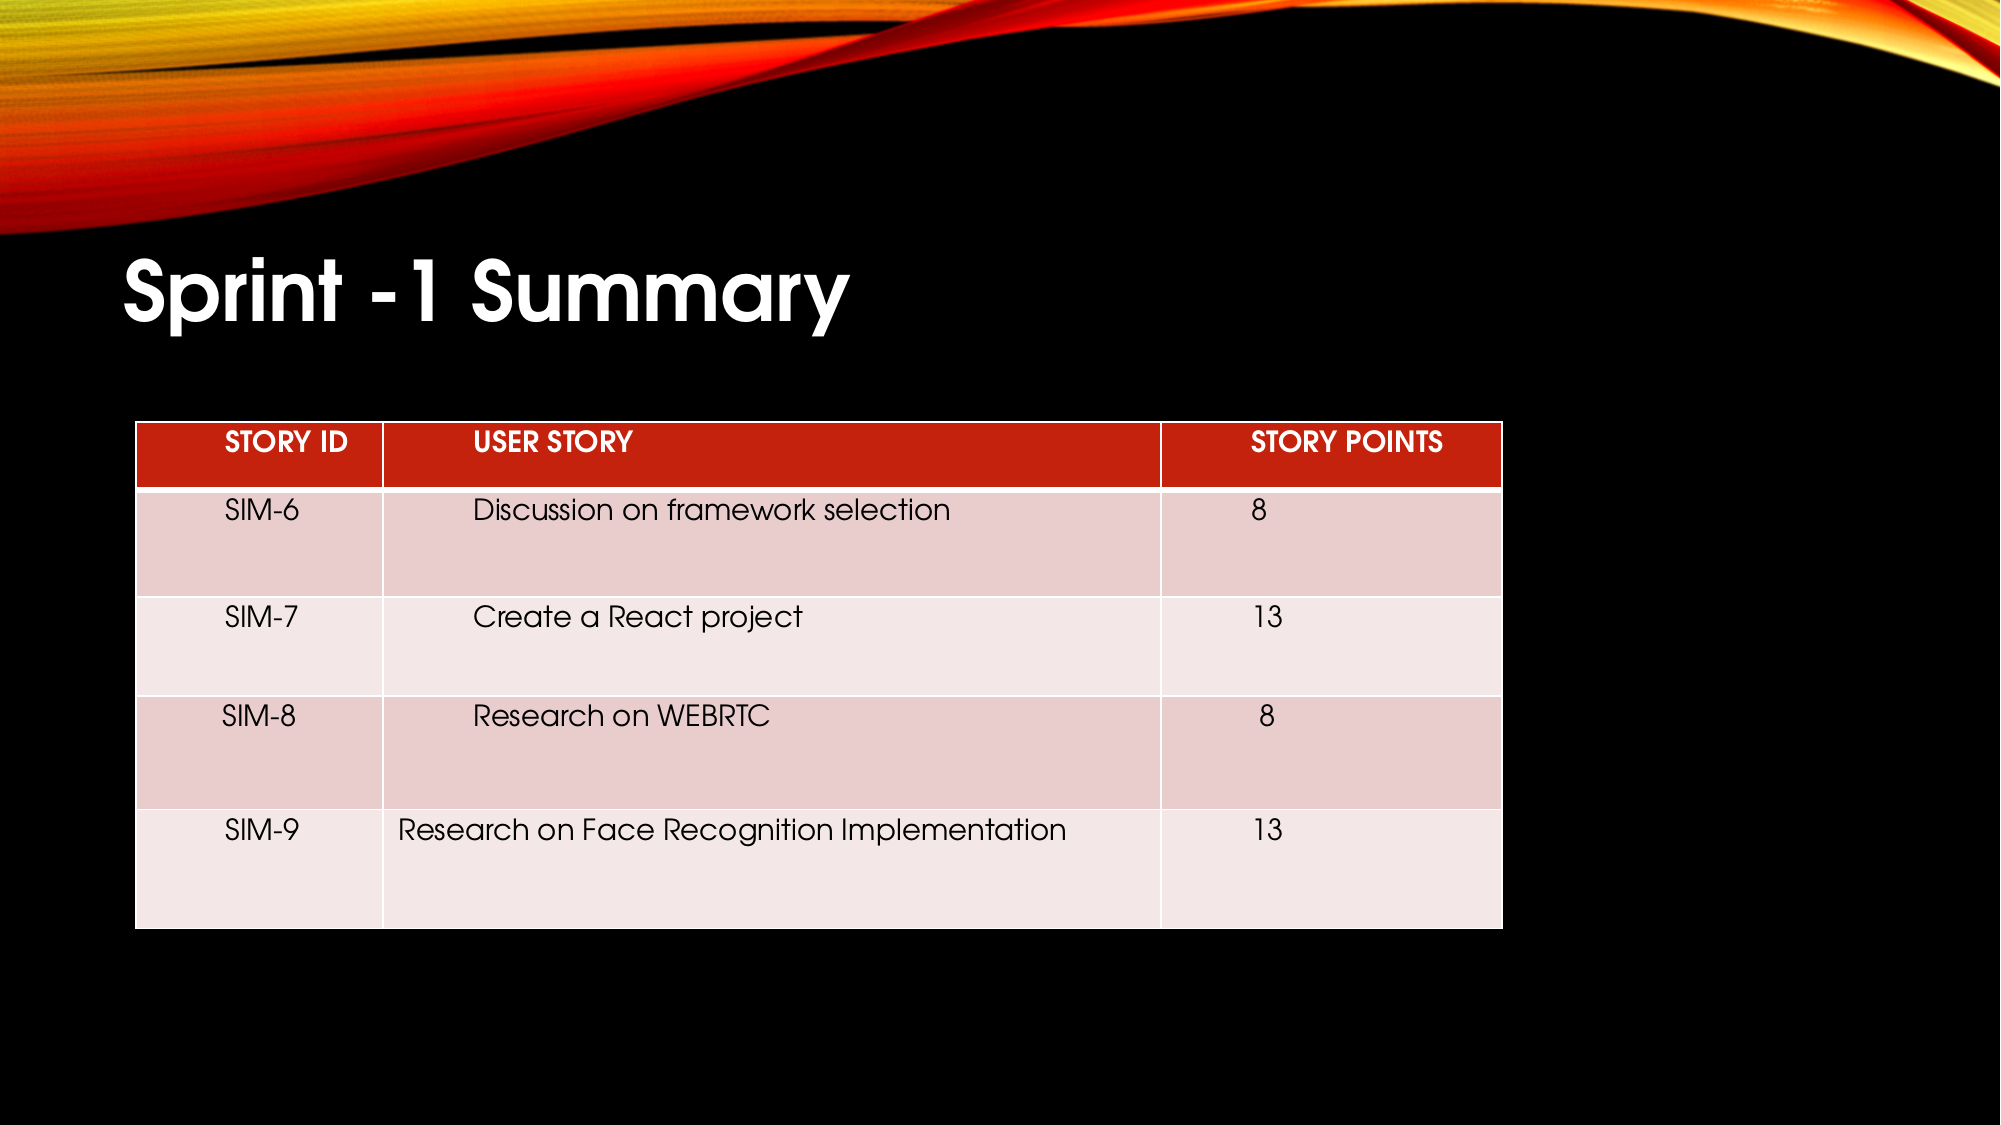

Sprint -1 Summary
| STORY ID | USER STORY | STORY POINTS |
| --- | --- | --- |
| SIM-6 | Discussion on framework selection | 8 |
| SIM-7 | Create a React project | 13 |
| SIM-8 | Research on WEBRTC | 8 |
| SIM-9 | Research on Face Recognition Implementation | 13 |